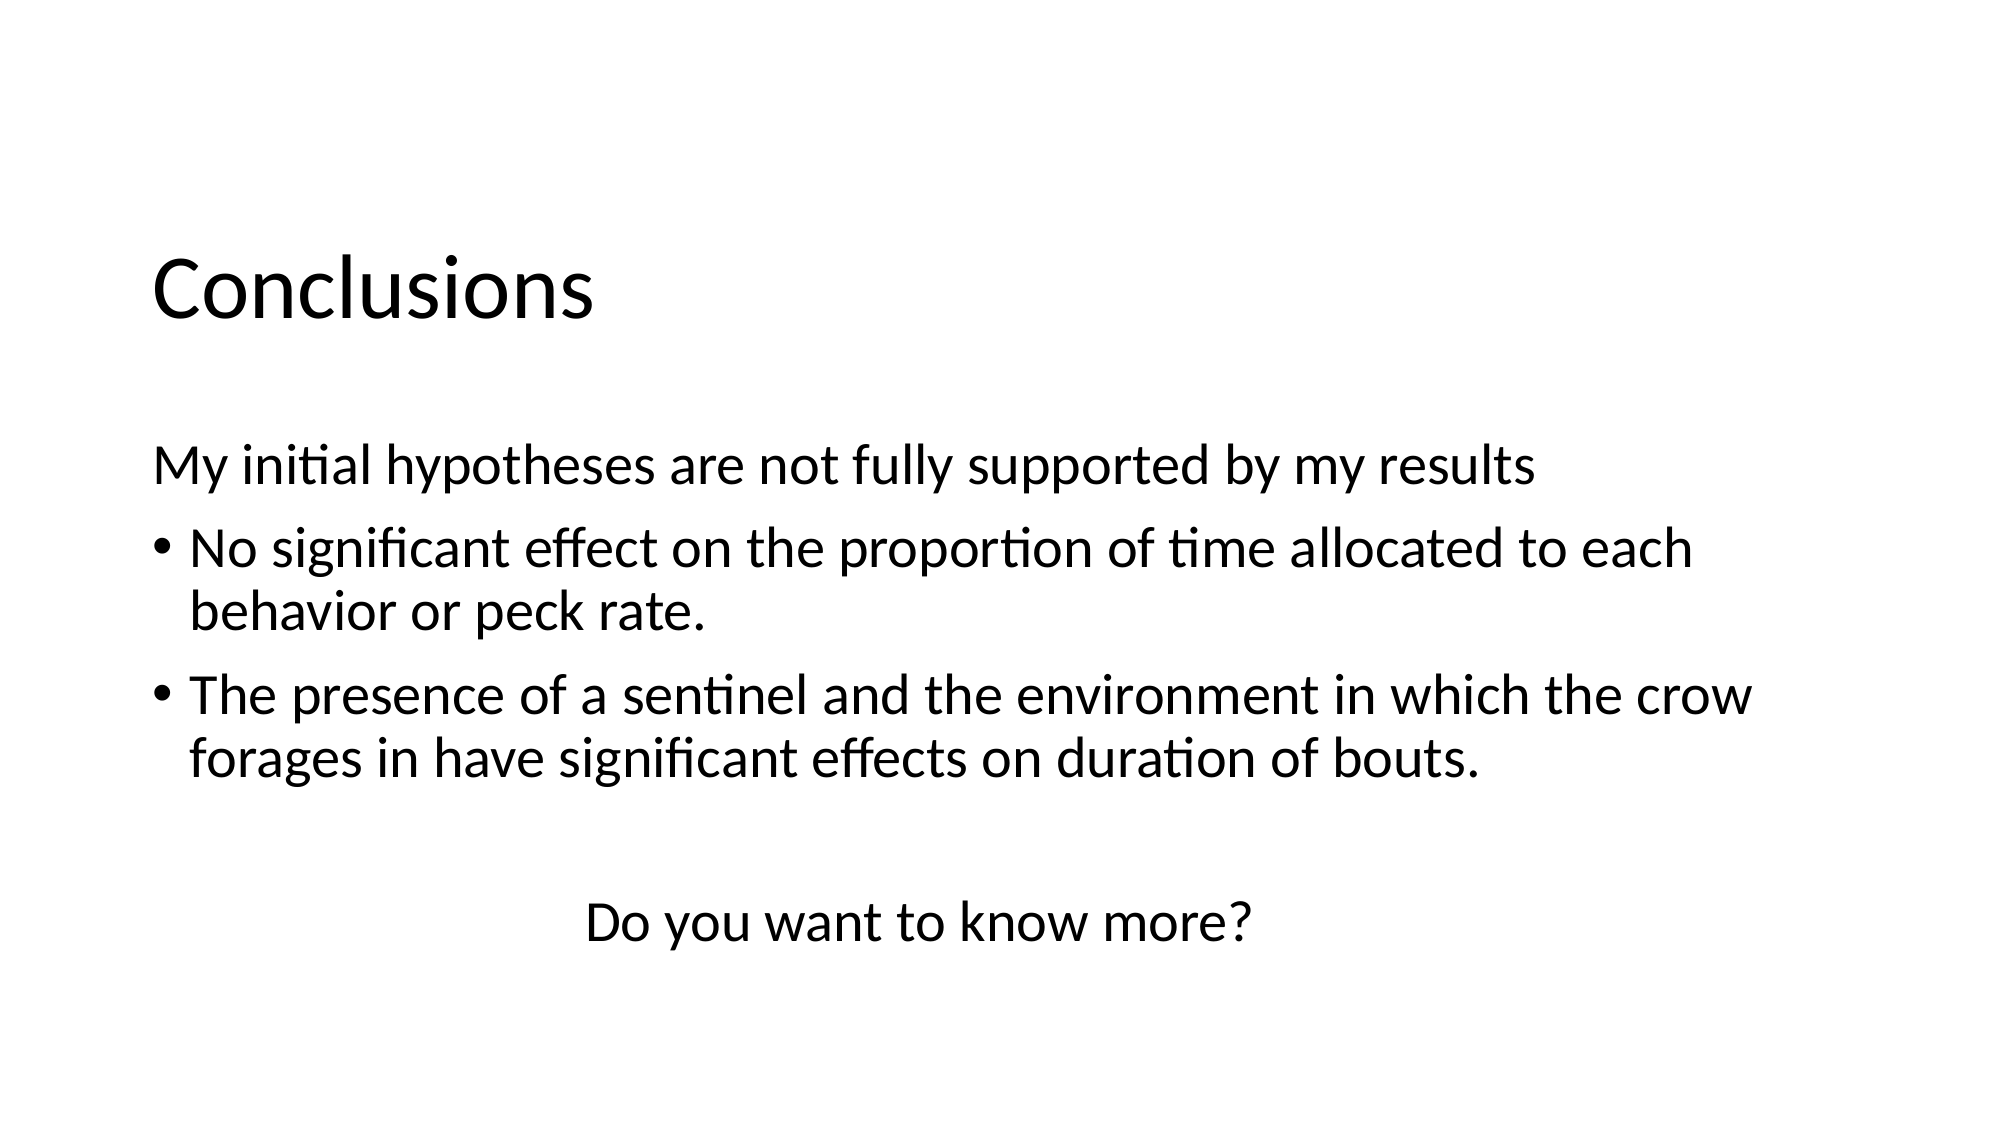

# Conclusions
My initial hypotheses are not fully supported by my results
No significant effect on the proportion of time allocated to each behavior or peck rate.
The presence of a sentinel and the environment in which the crow forages in have significant effects on duration of bouts.
Do you want to know more?